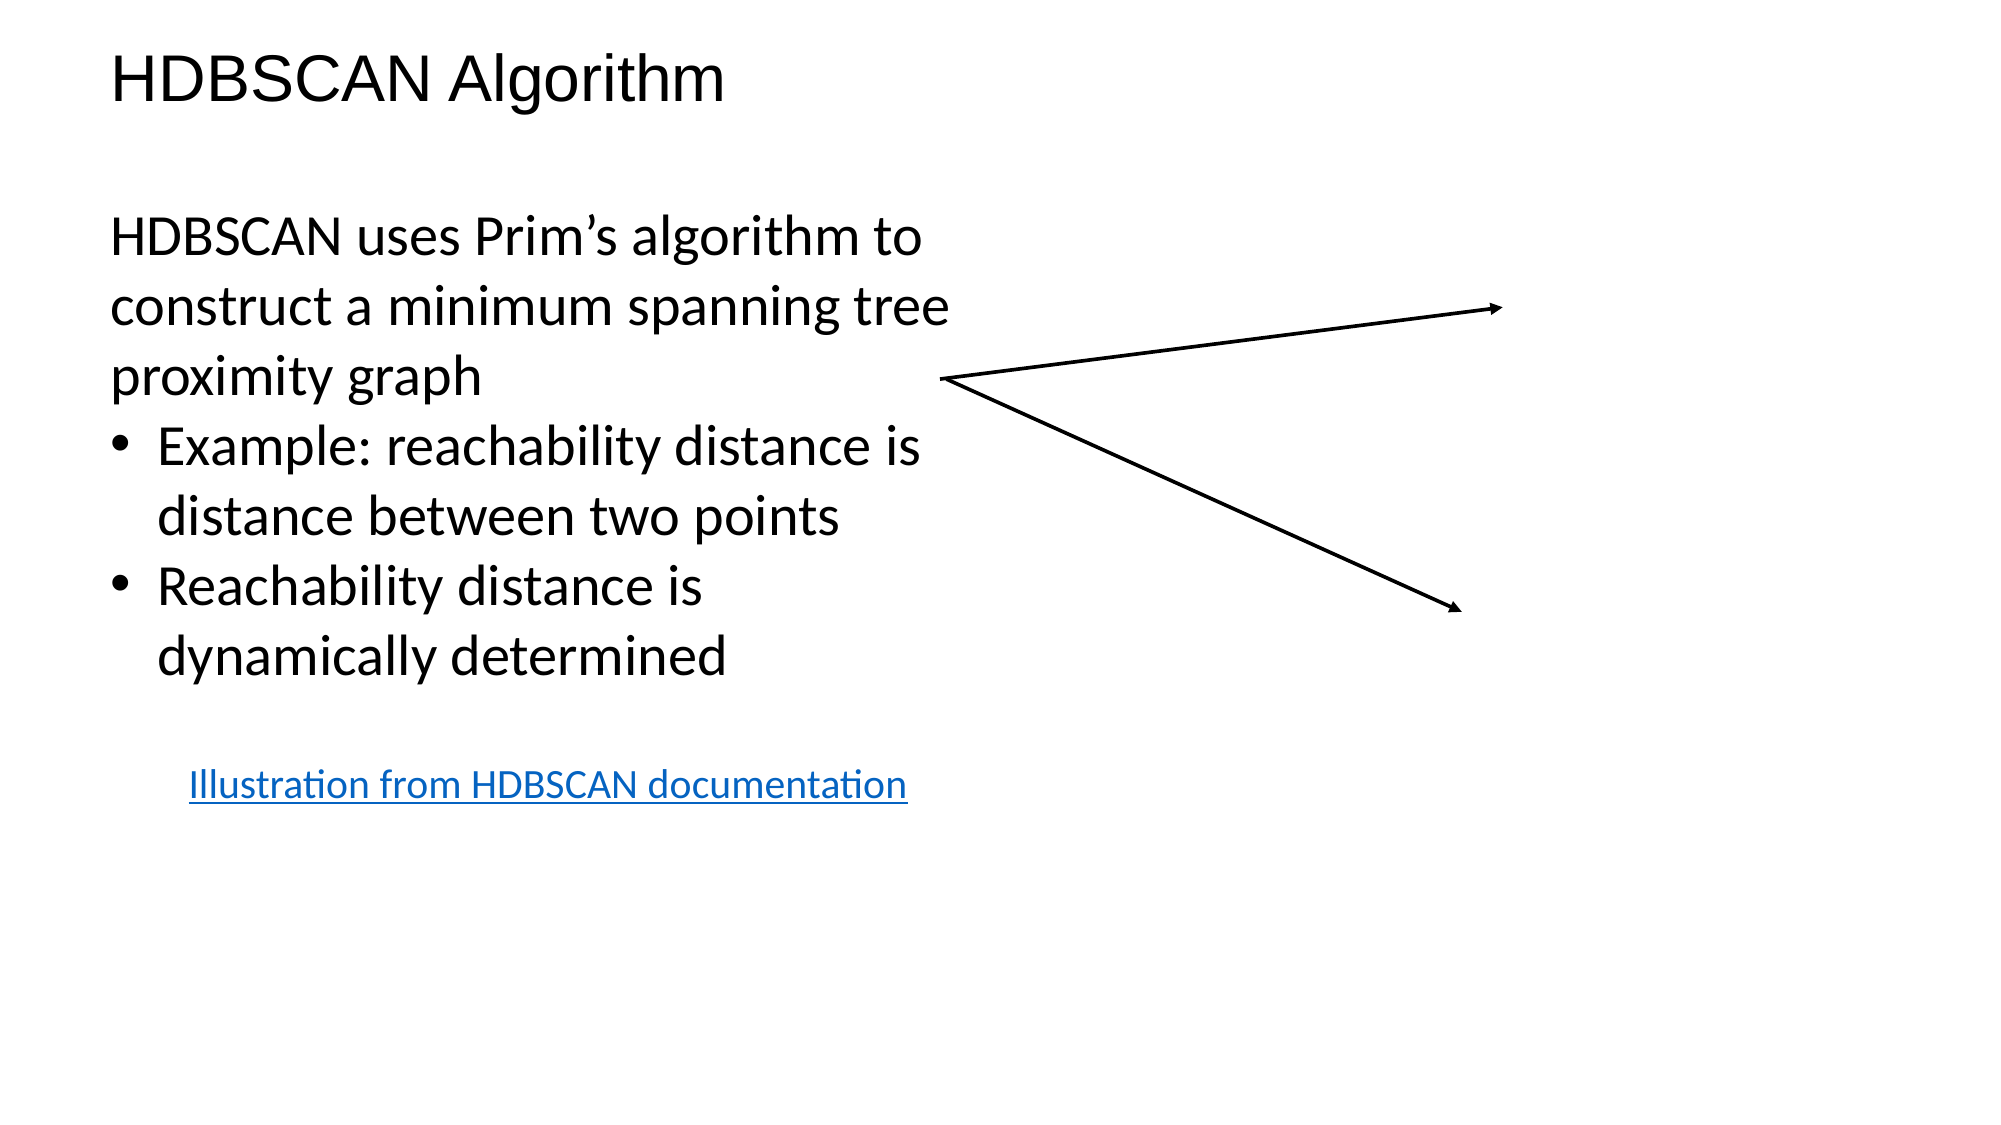

# HDBSCAN Algorithm
HDBSCAN uses Prim’s algorithm to construct a minimum spanning tree proximity graph
Example: reachability distance is distance between two points
Reachability distance is dynamically determined

Illustration from HDBSCAN documentation